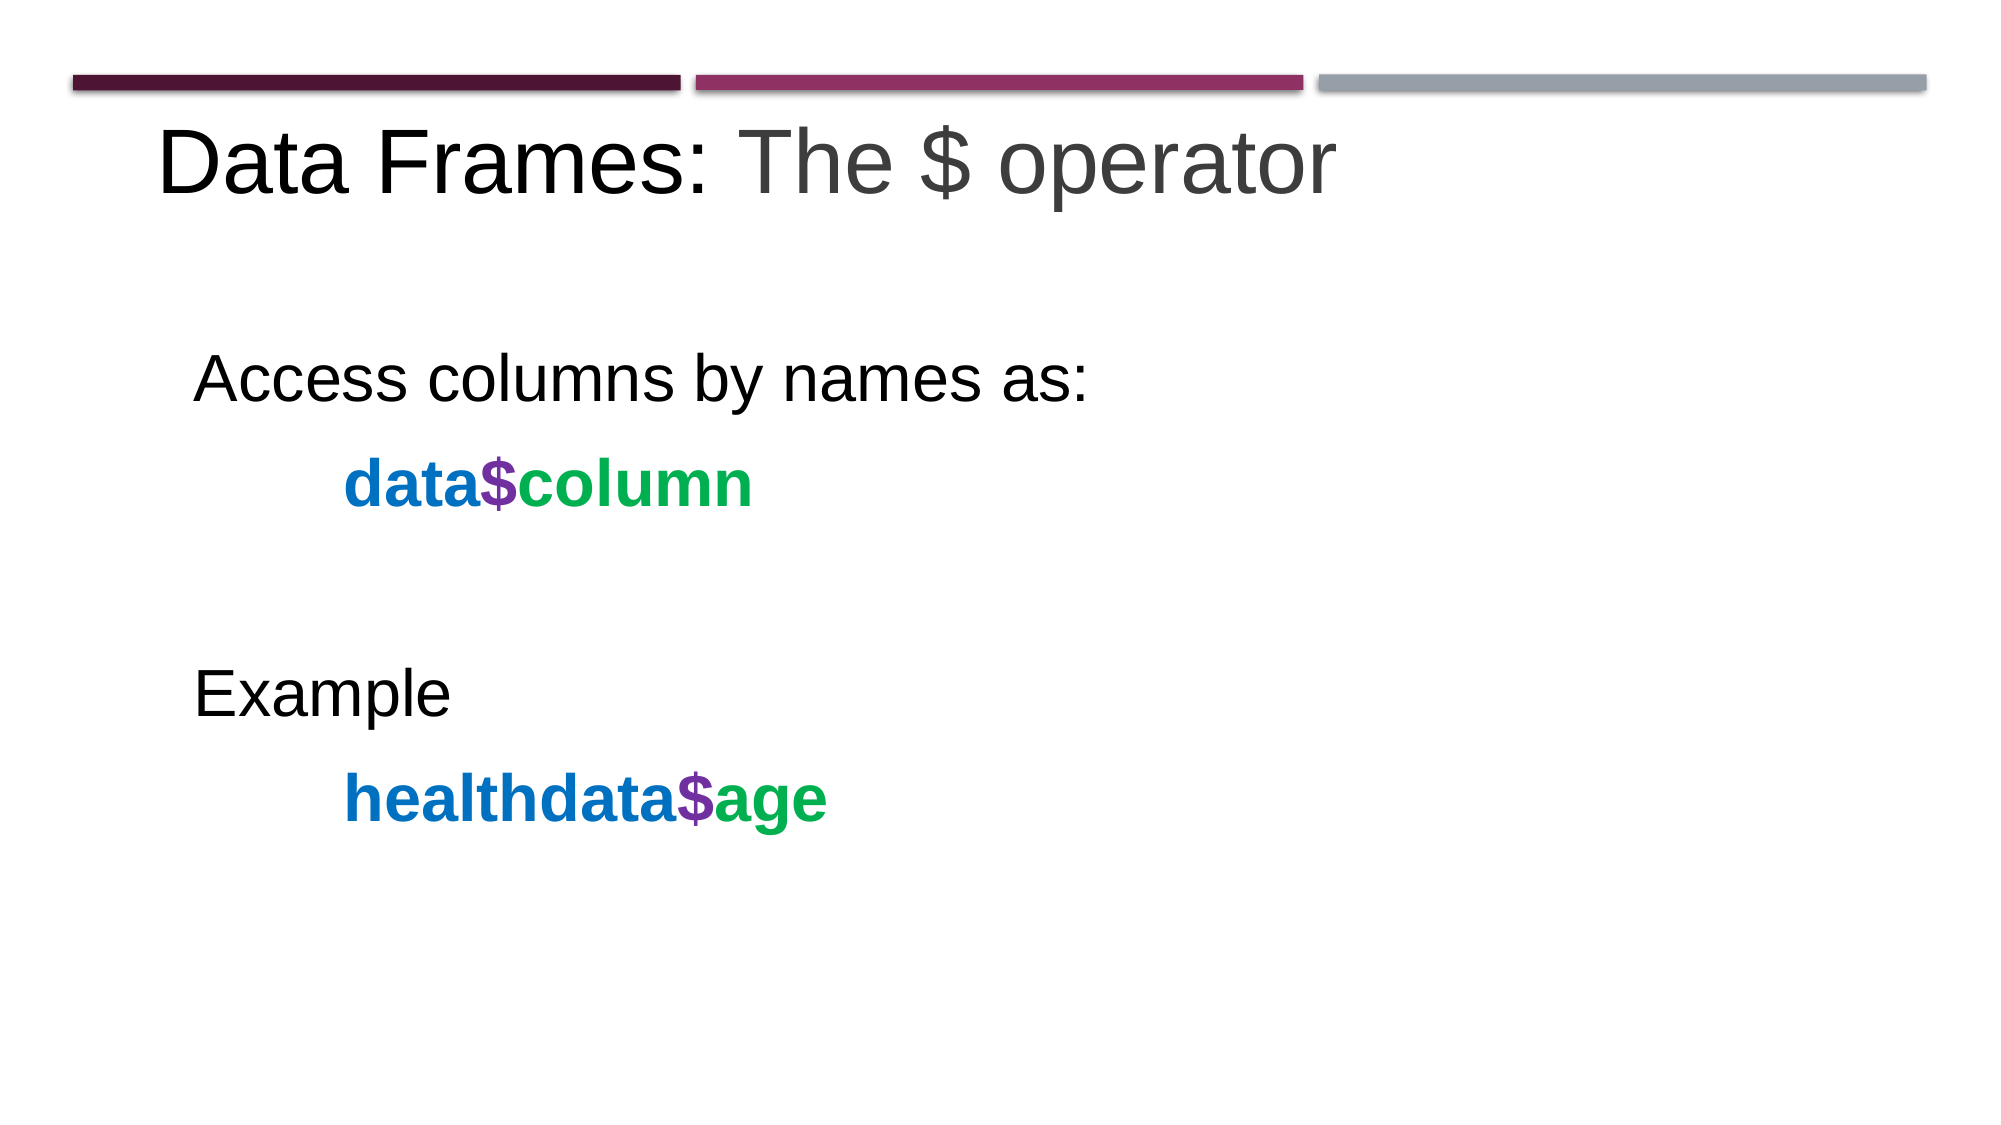

Data Frames: The $ operator
Access columns by names as:
	data$column

Example
	healthdata$age